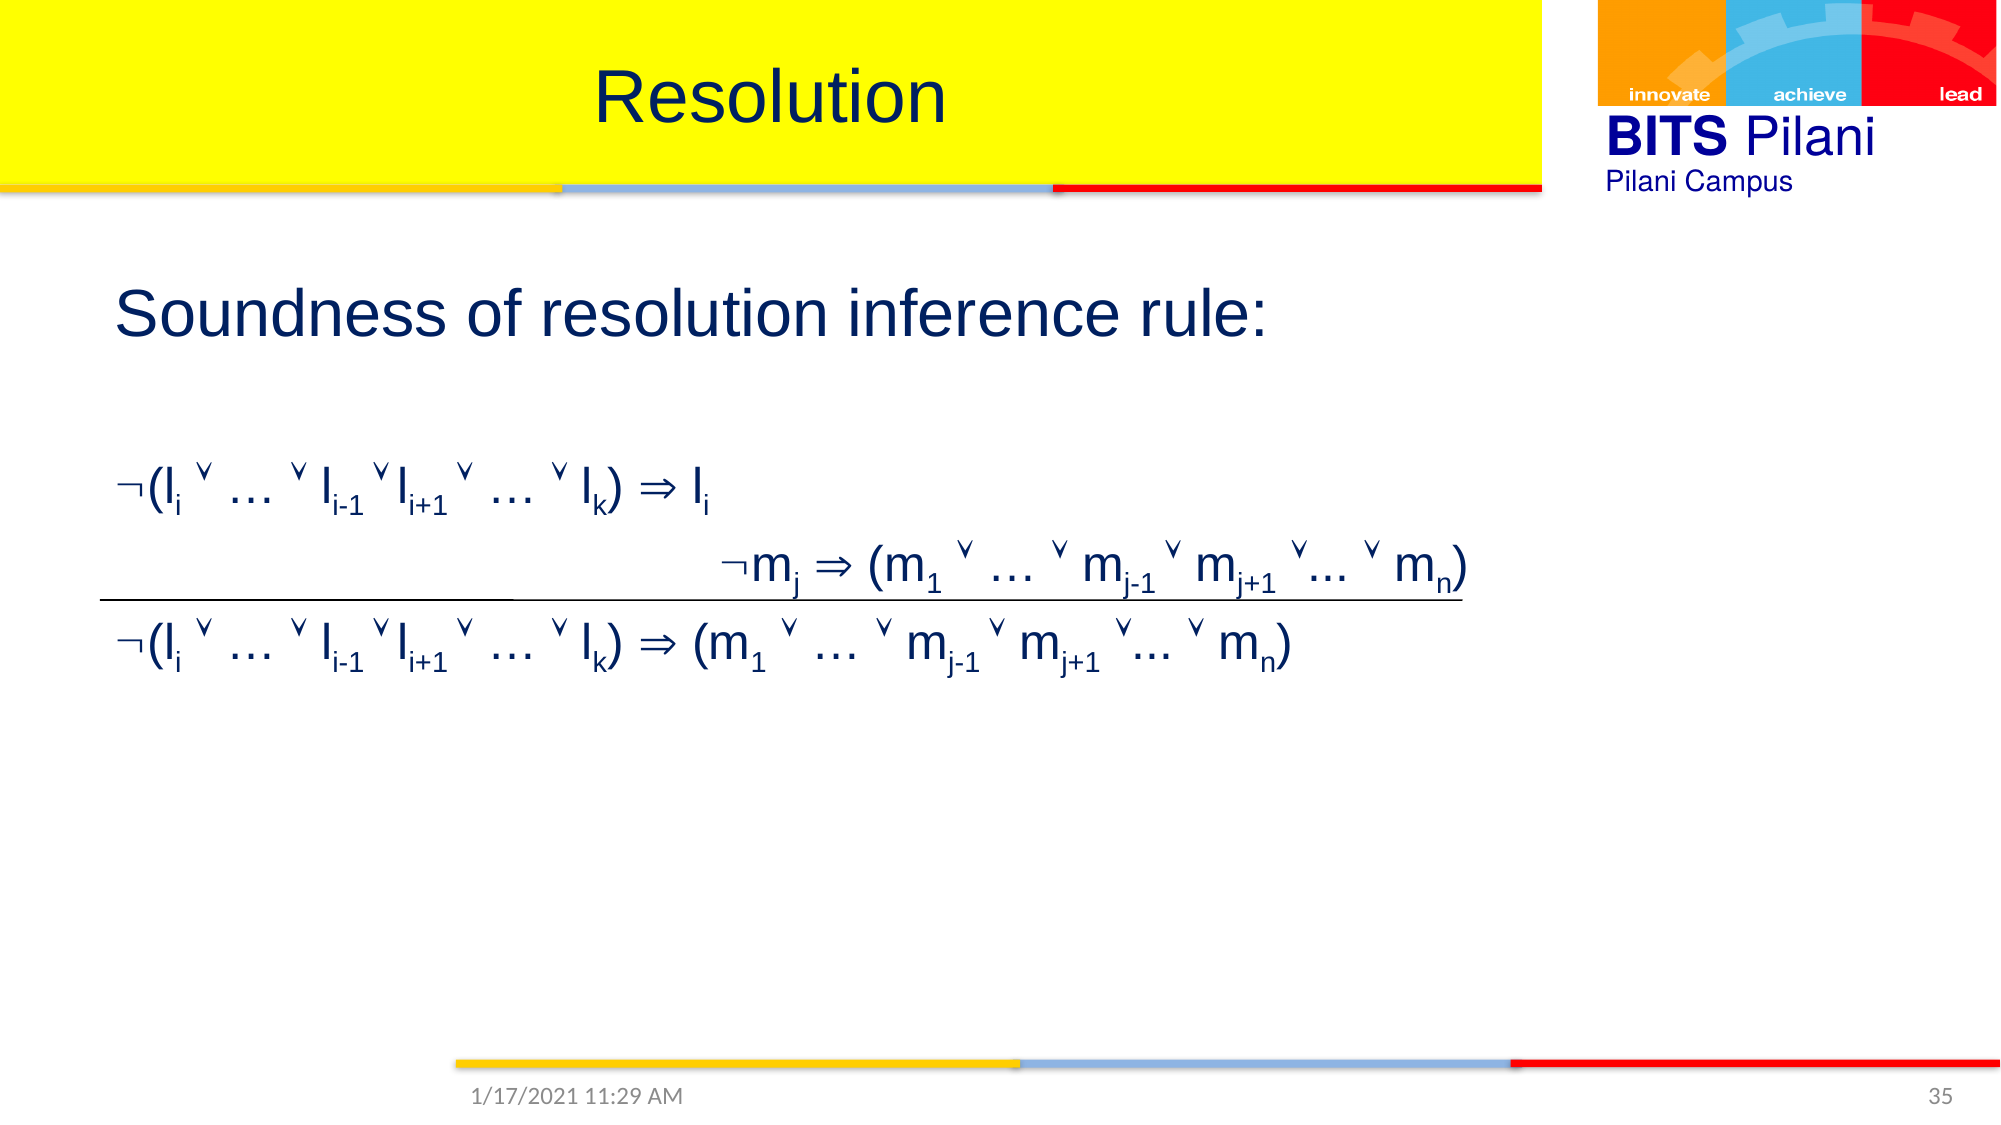

# Resolution
Soundness of resolution inference rule:

¬(li ∨ … ∨ li-1 ∨ li+1 ∨ … ∨ lk) ⇒ li
				       ¬mj ⇒ (m1 ∨ … ∨ mj-1 ∨ mj+1 ∨... ∨ mn)
¬(li ∨ … ∨ li-1 ∨ li+1 ∨ … ∨ lk) ⇒ (m1 ∨ … ∨ mj-1 ∨ mj+1 ∨... ∨ mn)

1/17/2021 11:29 AM
35